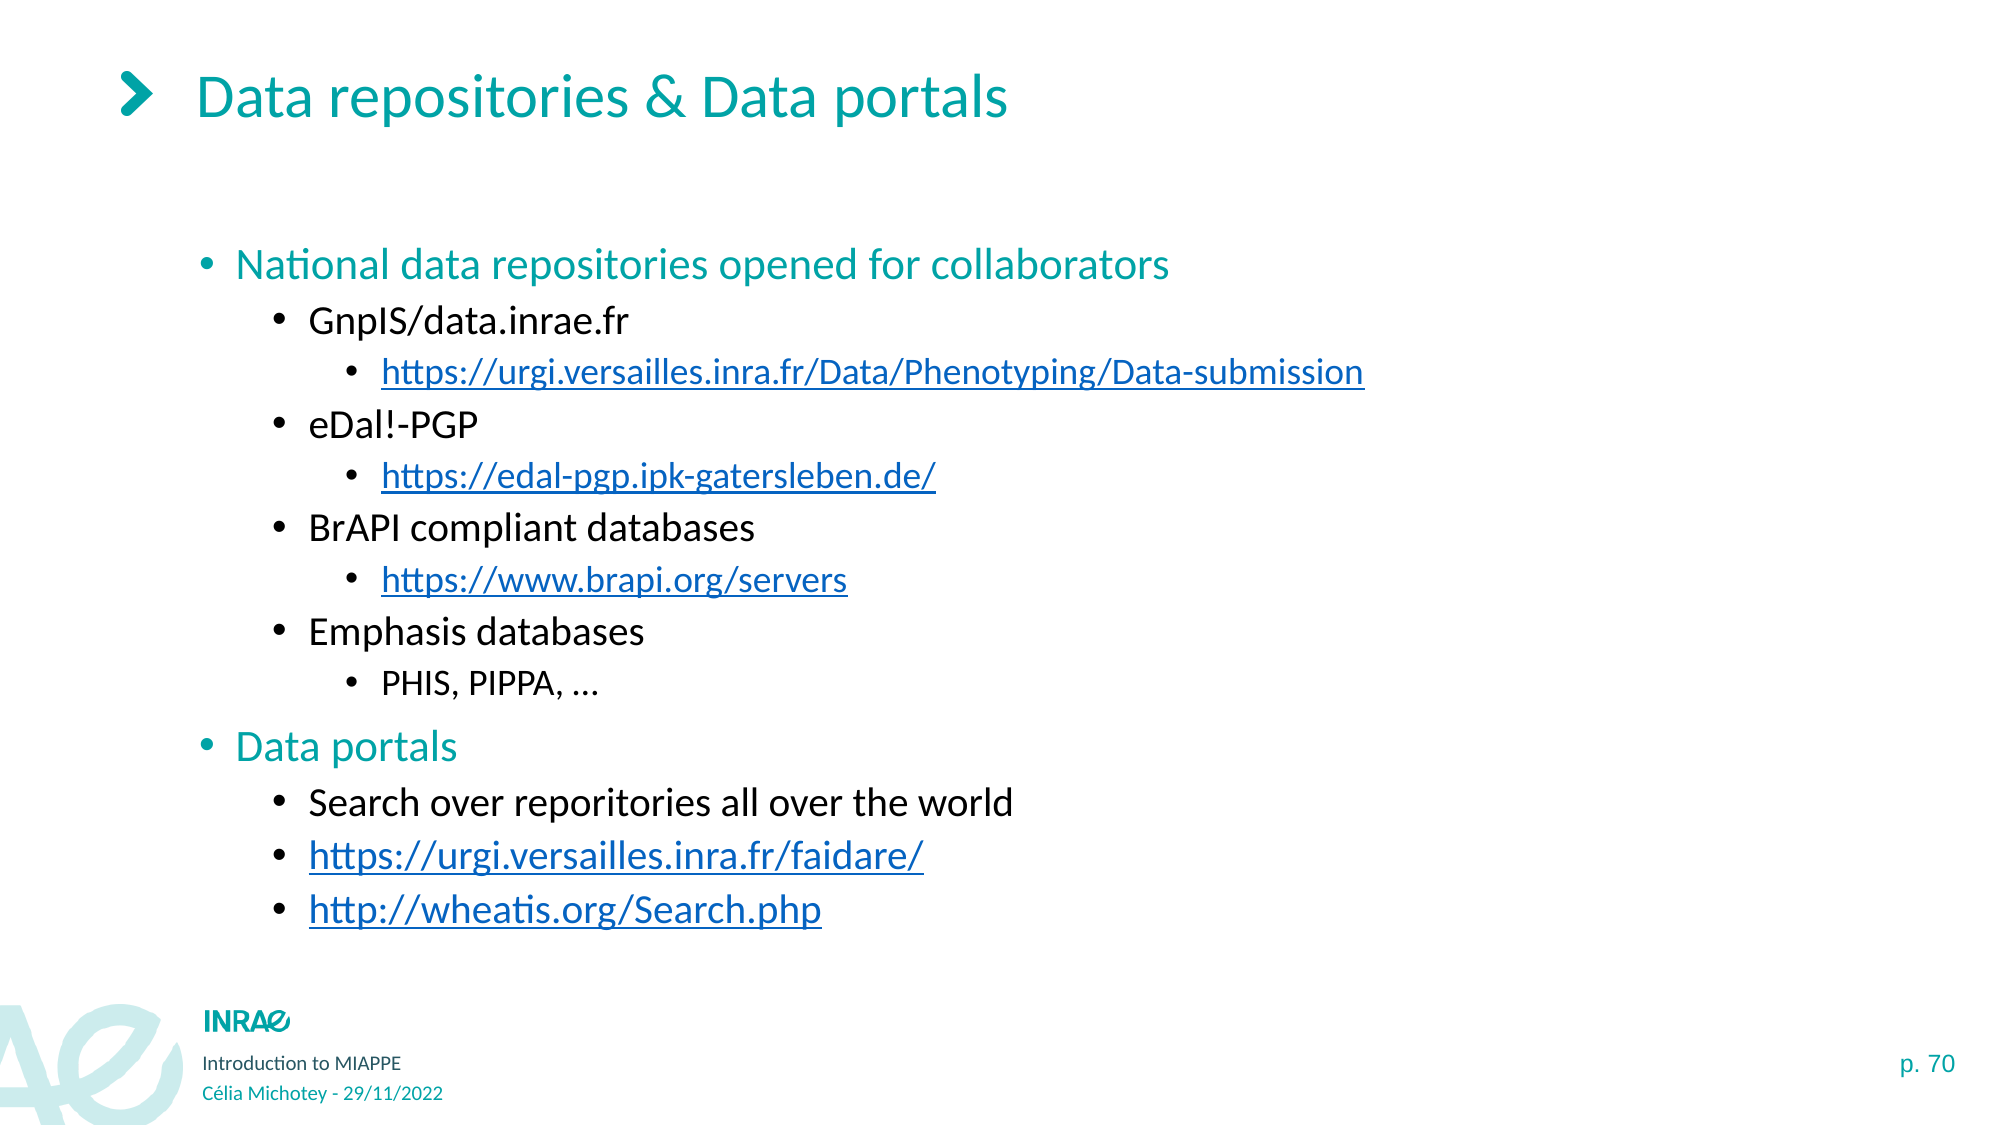

# Data repositories & Data portals
National data repositories opened for collaborators
GnpIS/data.inrae.fr
https://urgi.versailles.inra.fr/Data/Phenotyping/Data-submission
eDal!-PGP
https://edal-pgp.ipk-gatersleben.de/
BrAPI compliant databases
https://www.brapi.org/servers
Emphasis databases
PHIS, PIPPA, …
Data portals
Search over reporitories all over the world
https://urgi.versailles.inra.fr/faidare/
http://wheatis.org/Search.php